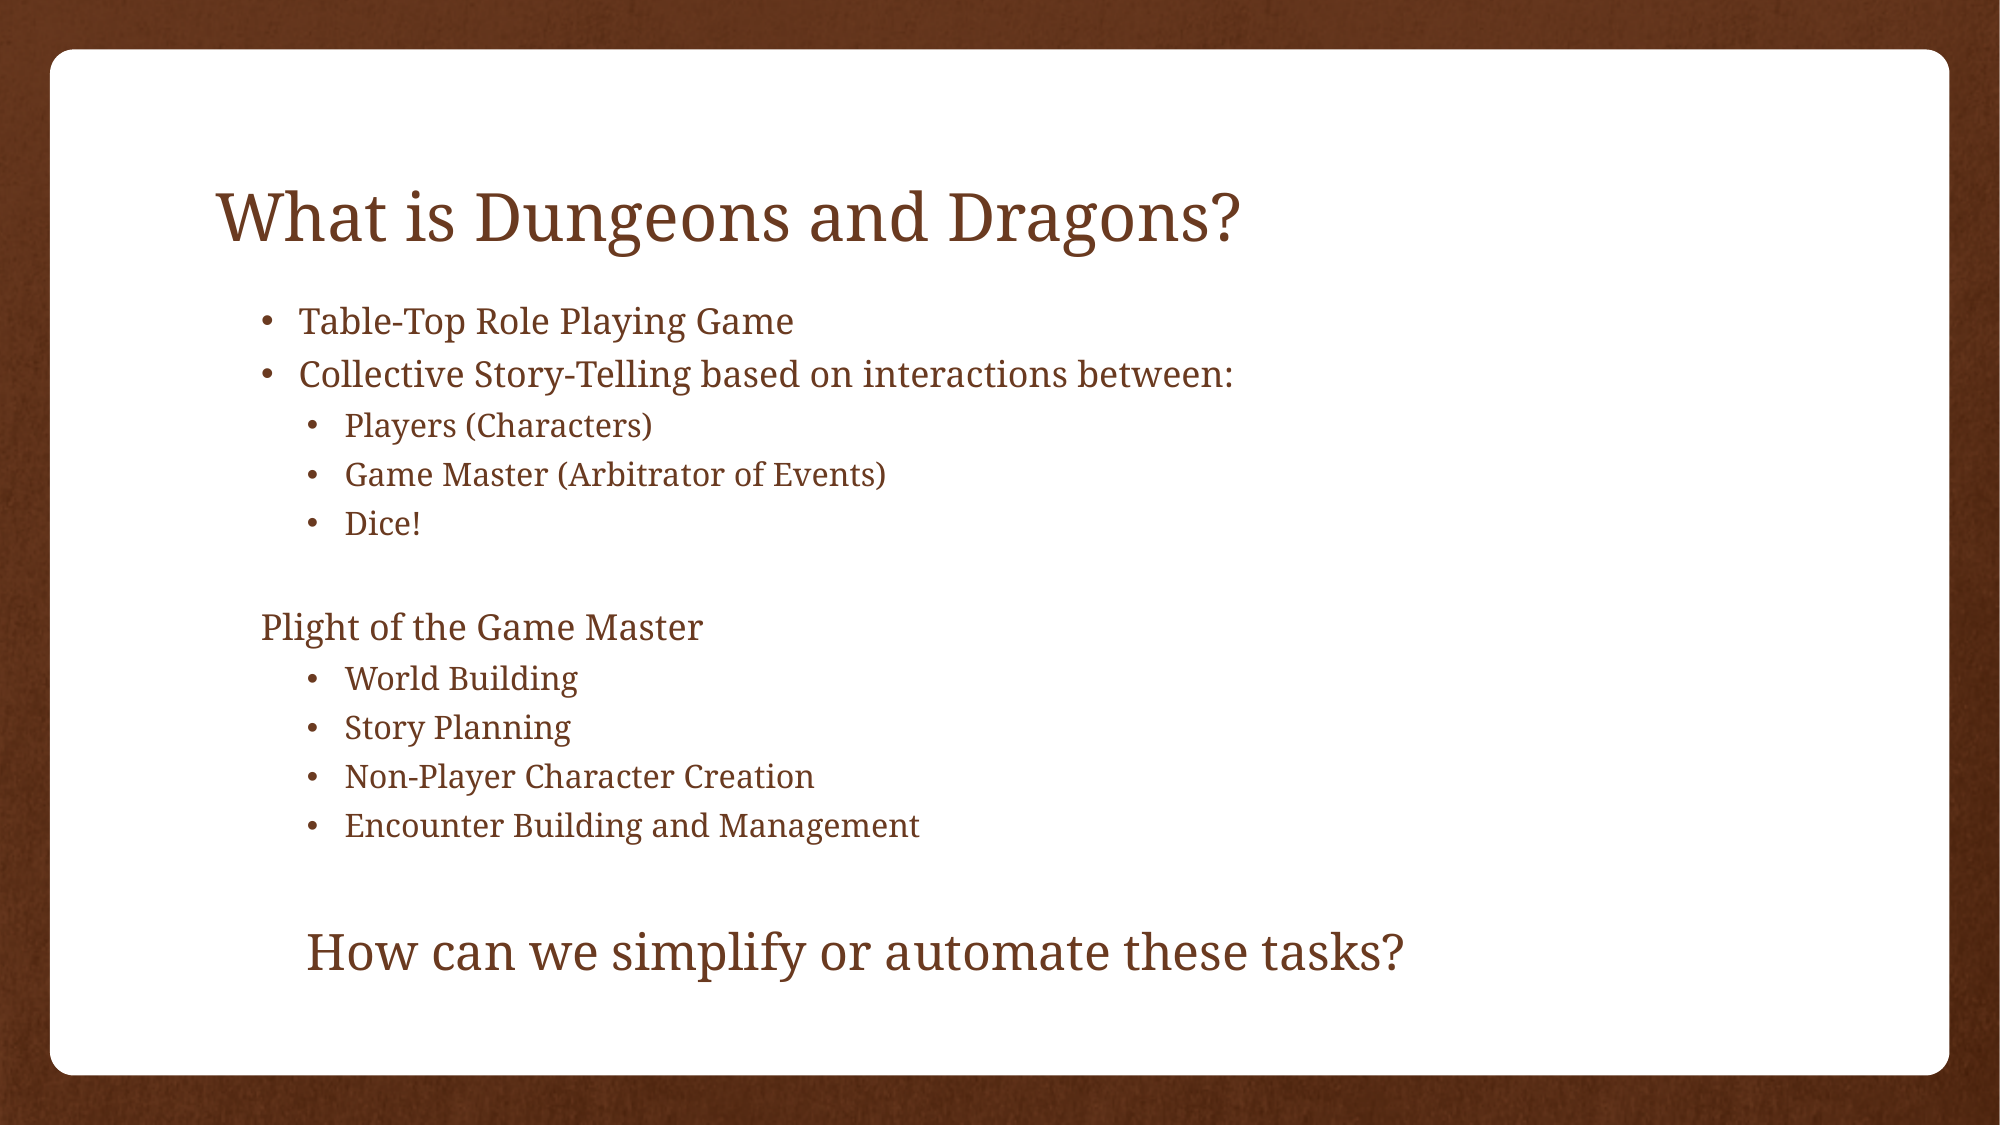

# What is Dungeons and Dragons?
Table-Top Role Playing Game
Collective Story-Telling based on interactions between:
Players (Characters)
Game Master (Arbitrator of Events)
Dice!

Plight of the Game Master
World Building
Story Planning
Non-Player Character Creation
Encounter Building and Management

How can we simplify or automate these tasks?